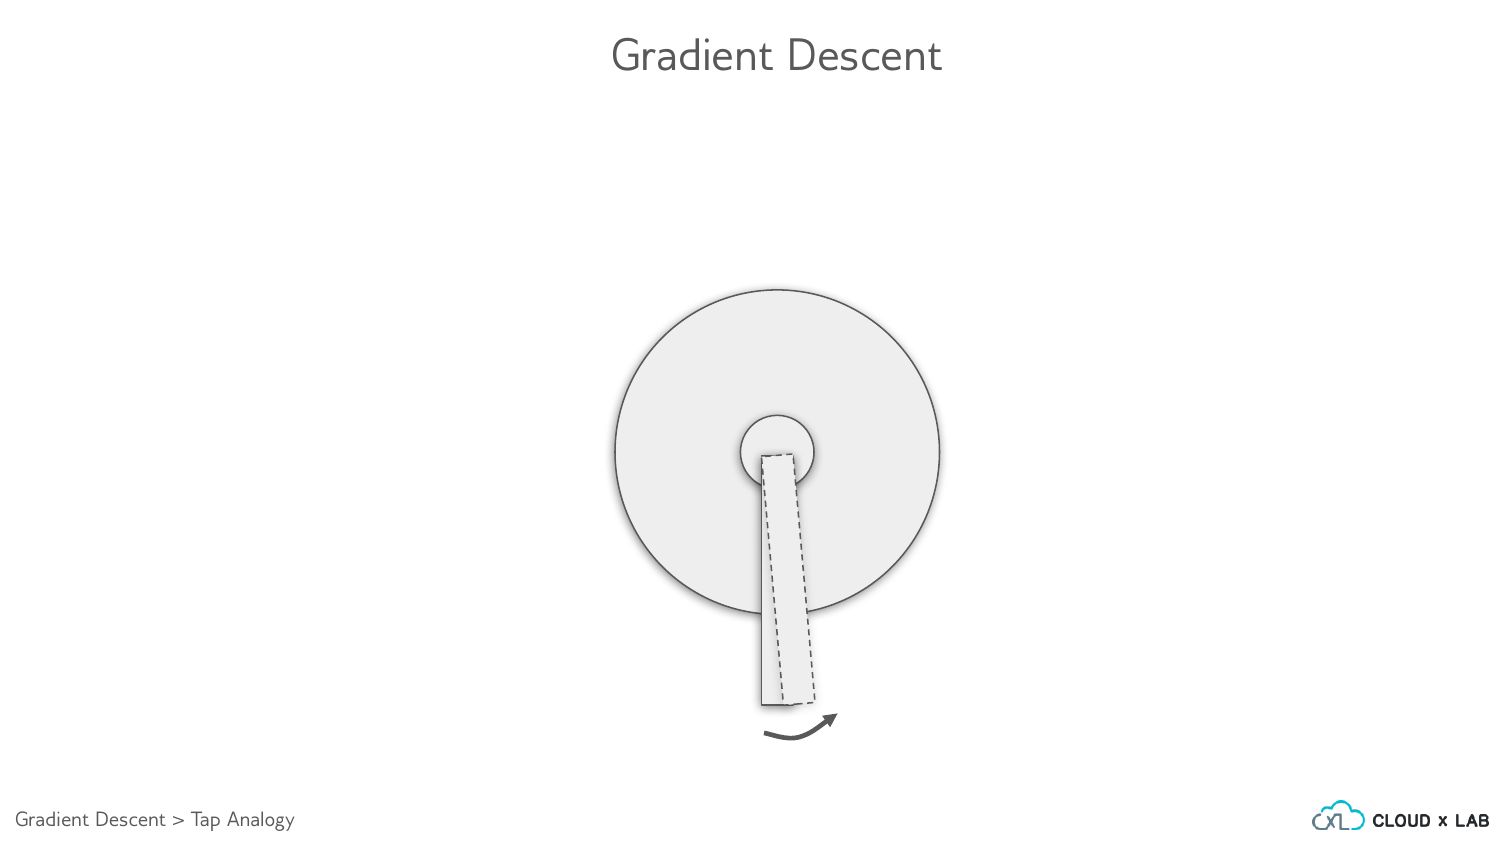

Gradient Descent

Gradient Descent > Tap Analogy